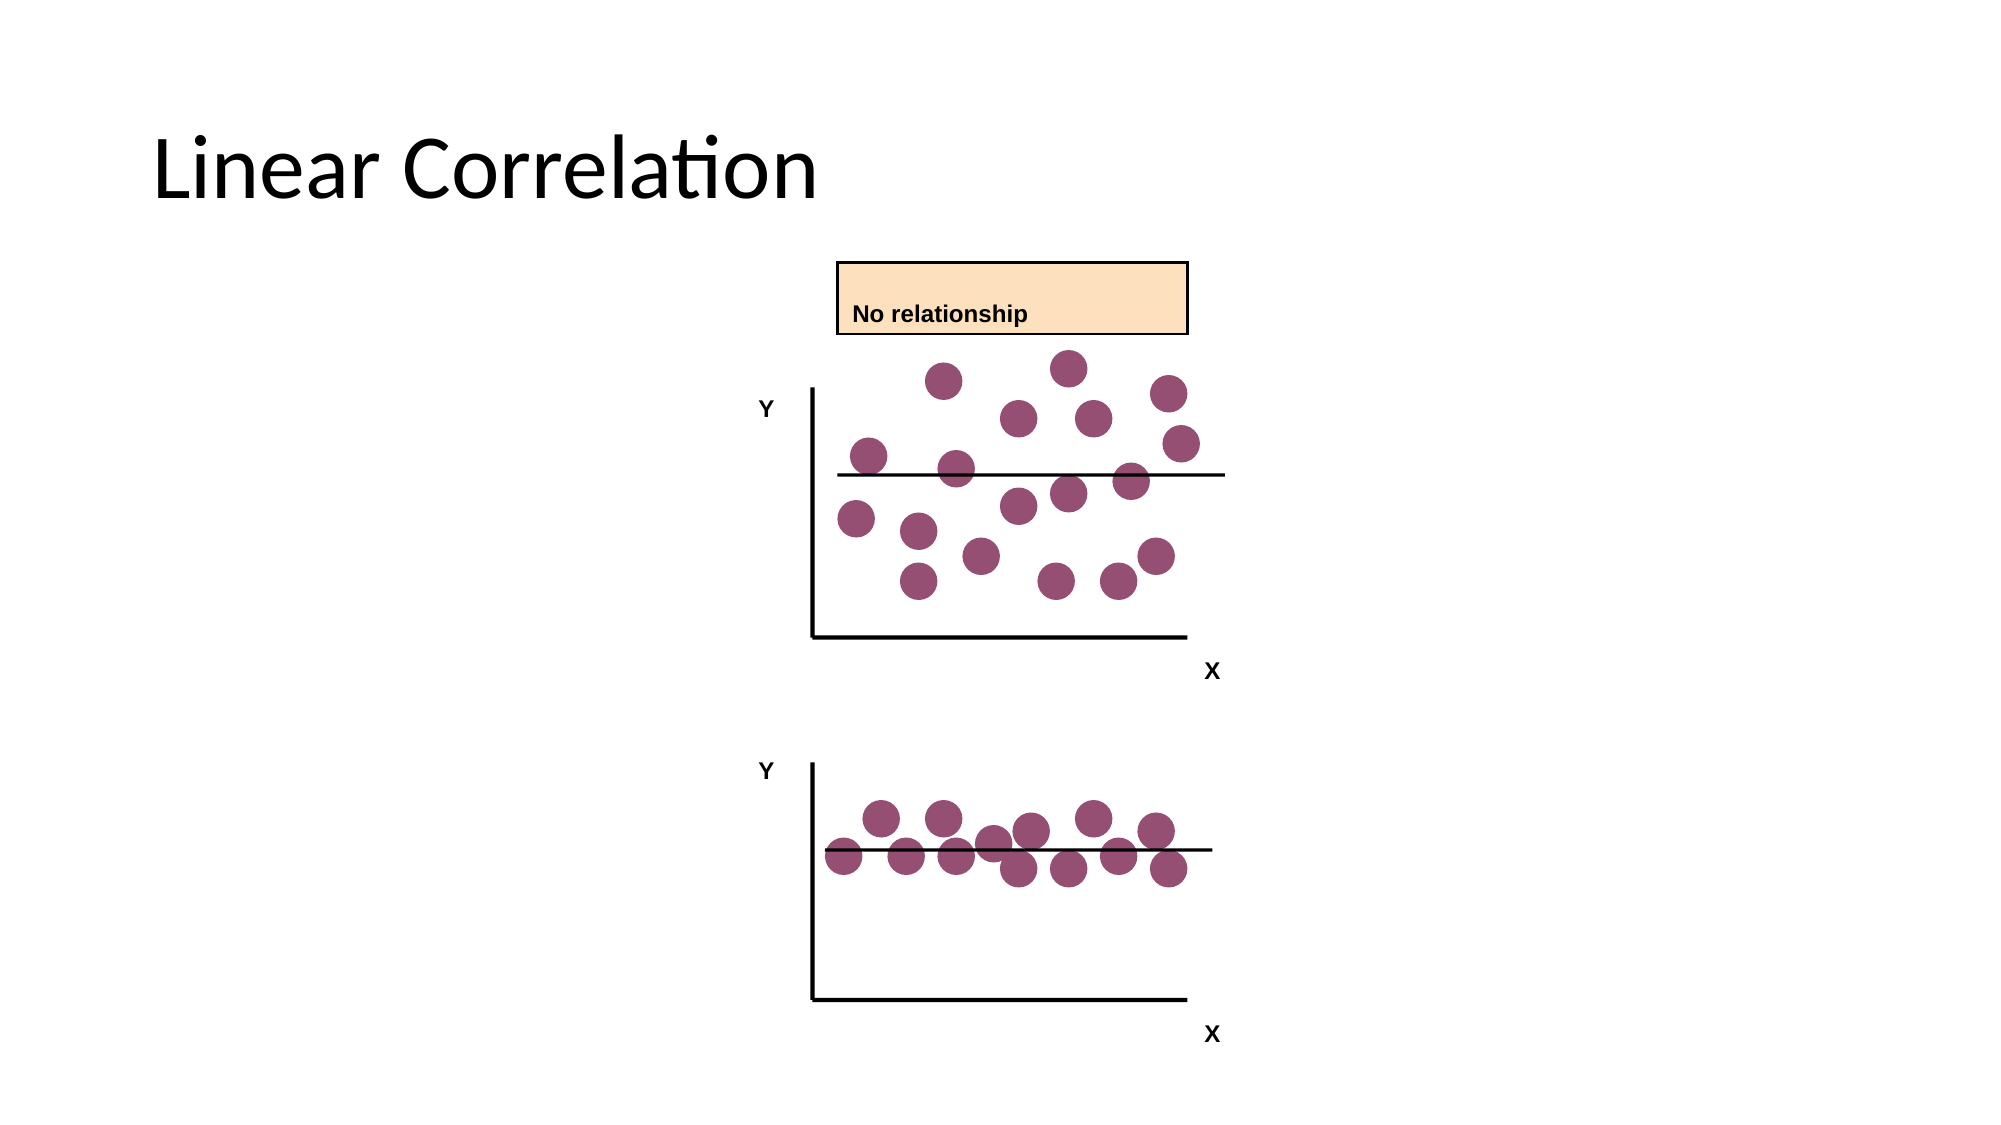

# Linear Correlation

No relationship

Y

X

Y

X